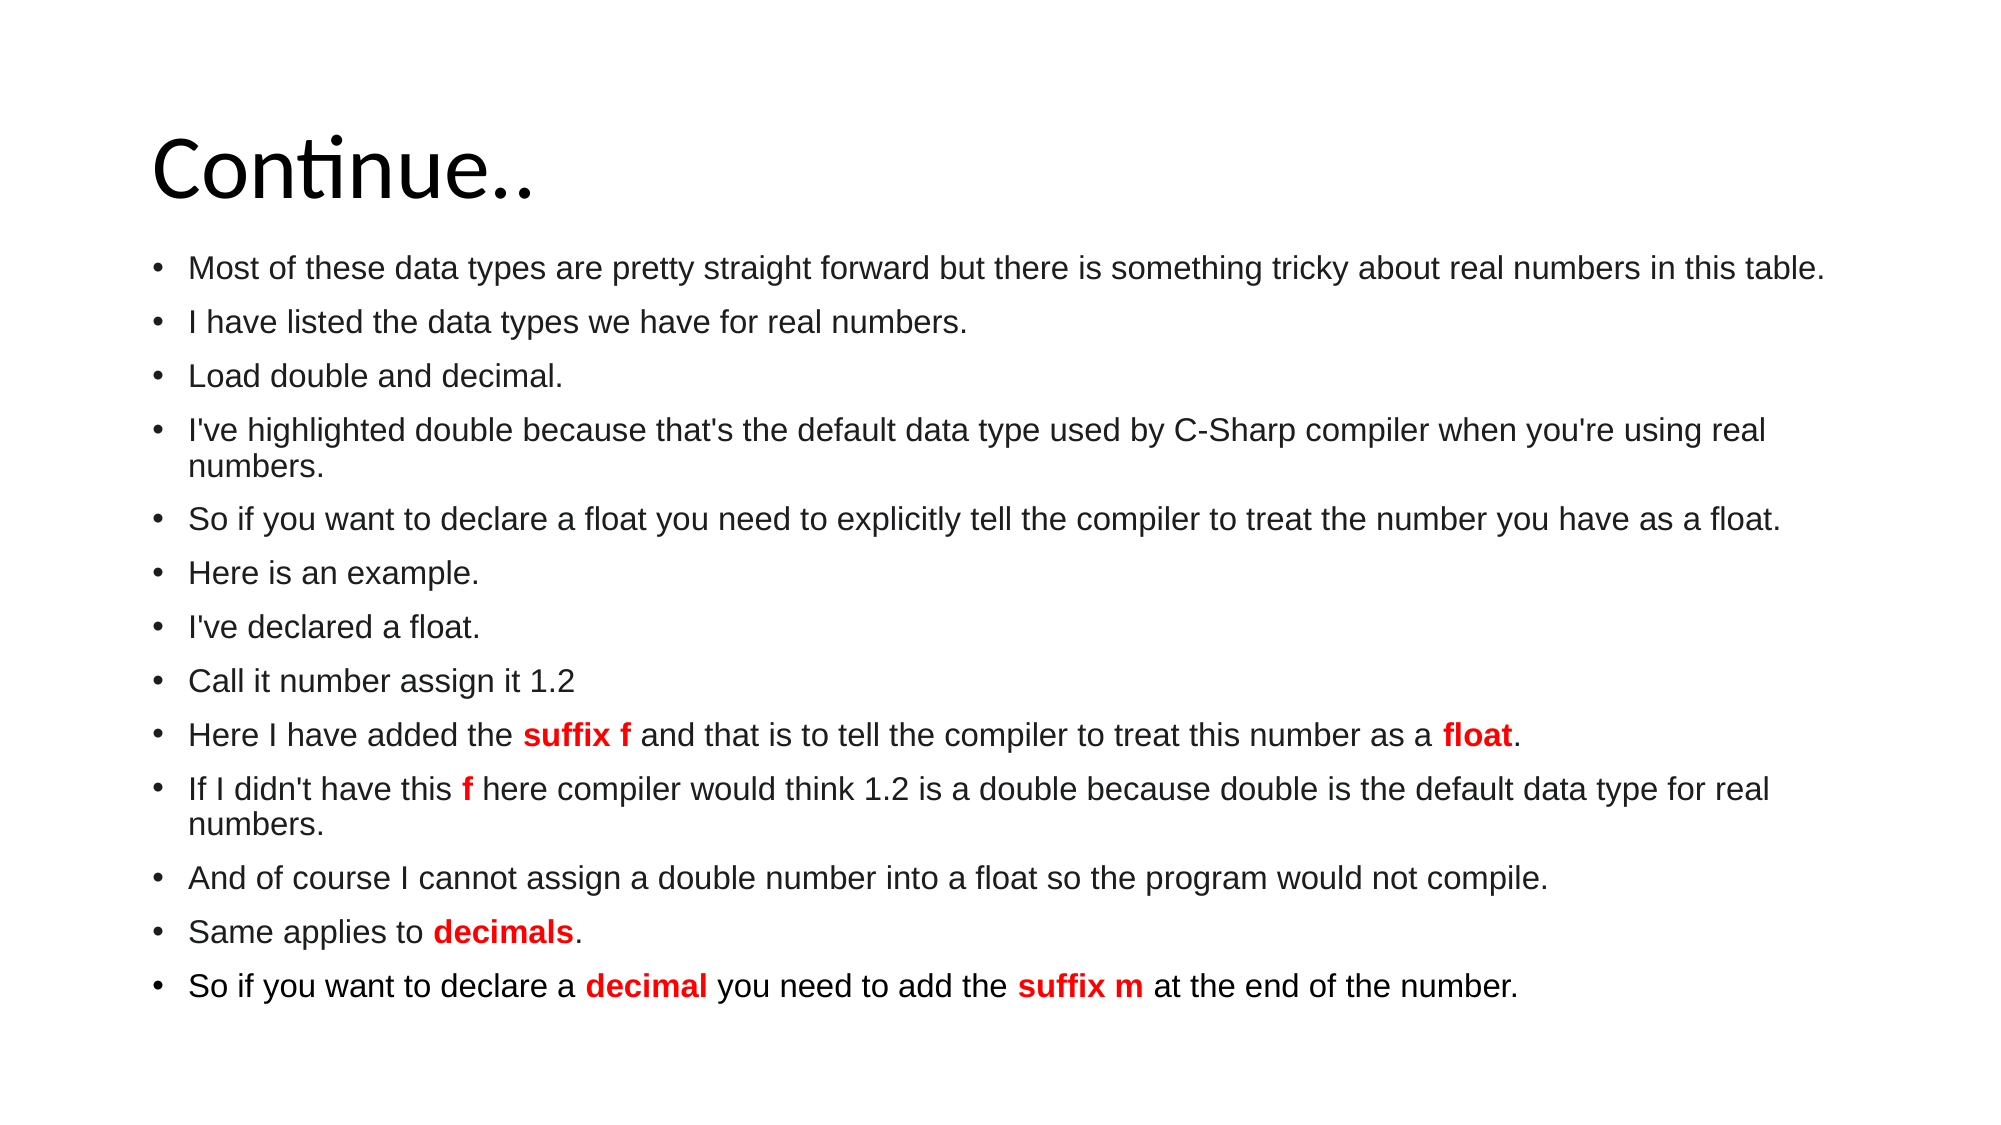

# Continue..
Most of these data types are pretty straight forward but there is something tricky about real numbers in this table.
I have listed the data types we have for real numbers.
Load double and decimal.
I've highlighted double because that's the default data type used by C-Sharp compiler when you're using real numbers.
So if you want to declare a float you need to explicitly tell the compiler to treat the number you have as a float.
Here is an example.
I've declared a float.
Call it number assign it 1.2
Here I have added the suffix f and that is to tell the compiler to treat this number as a float.
If I didn't have this f here compiler would think 1.2 is a double because double is the default data type for real numbers.
And of course I cannot assign a double number into a float so the program would not compile.
Same applies to decimals.
So if you want to declare a decimal you need to add the suffix m at the end of the number.